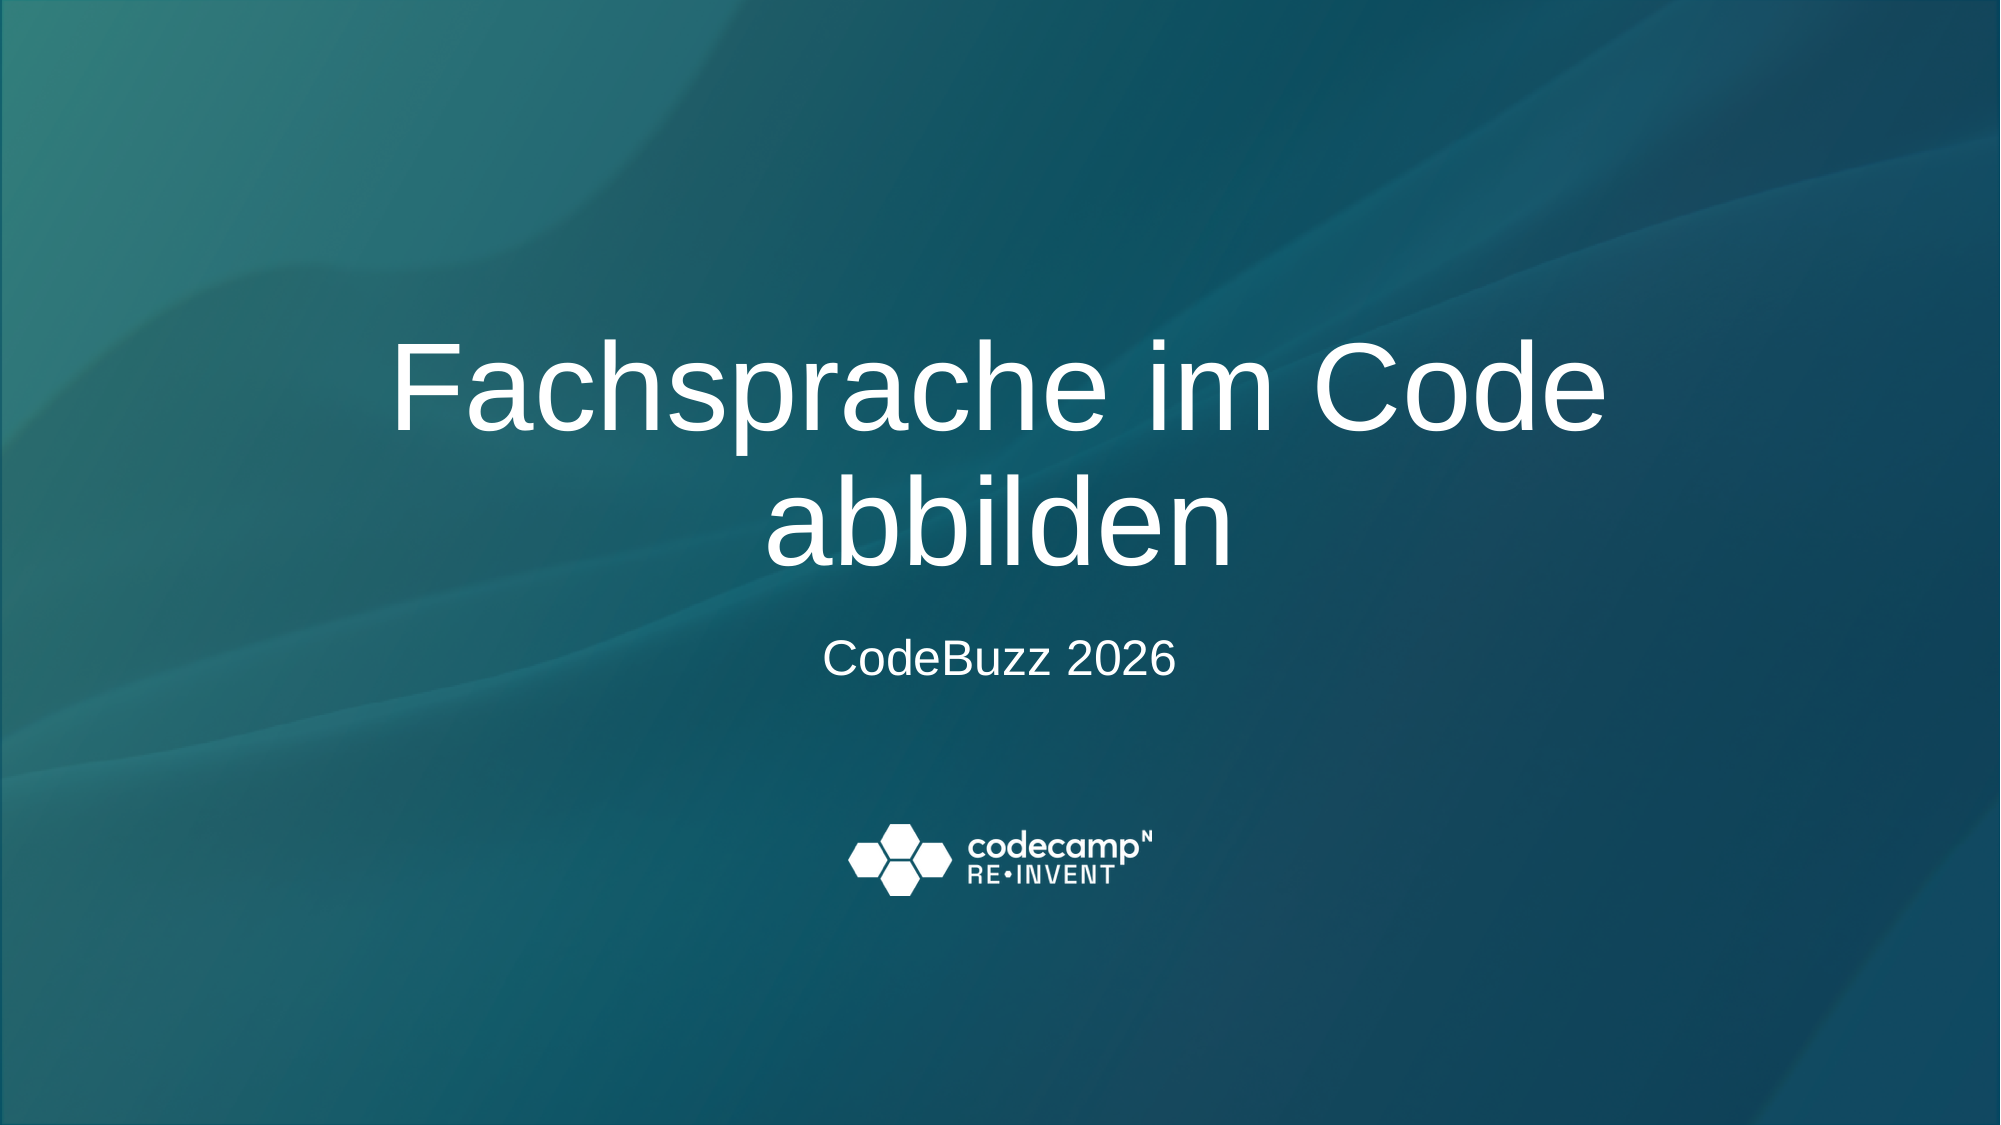

# Fachsprache im Code abbilden
CodeBuzz 2026